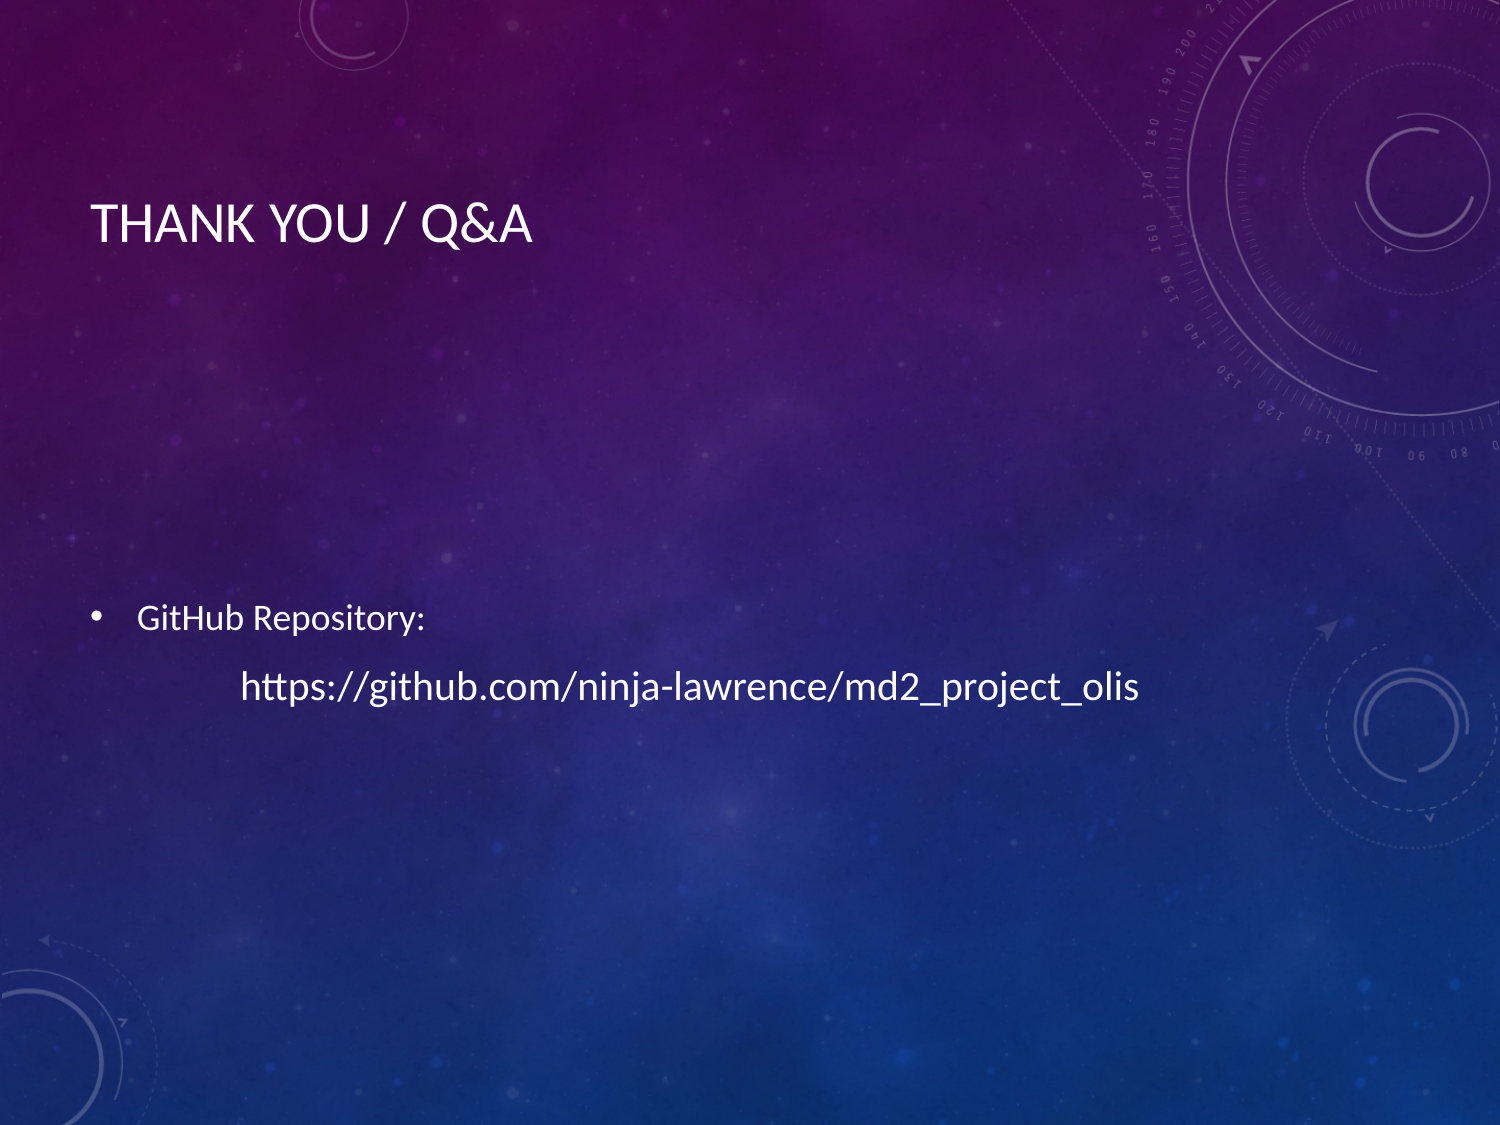

# Thank You / Q&A
GitHub Repository:
https://github.com/ninja-lawrence/md2_project_olis